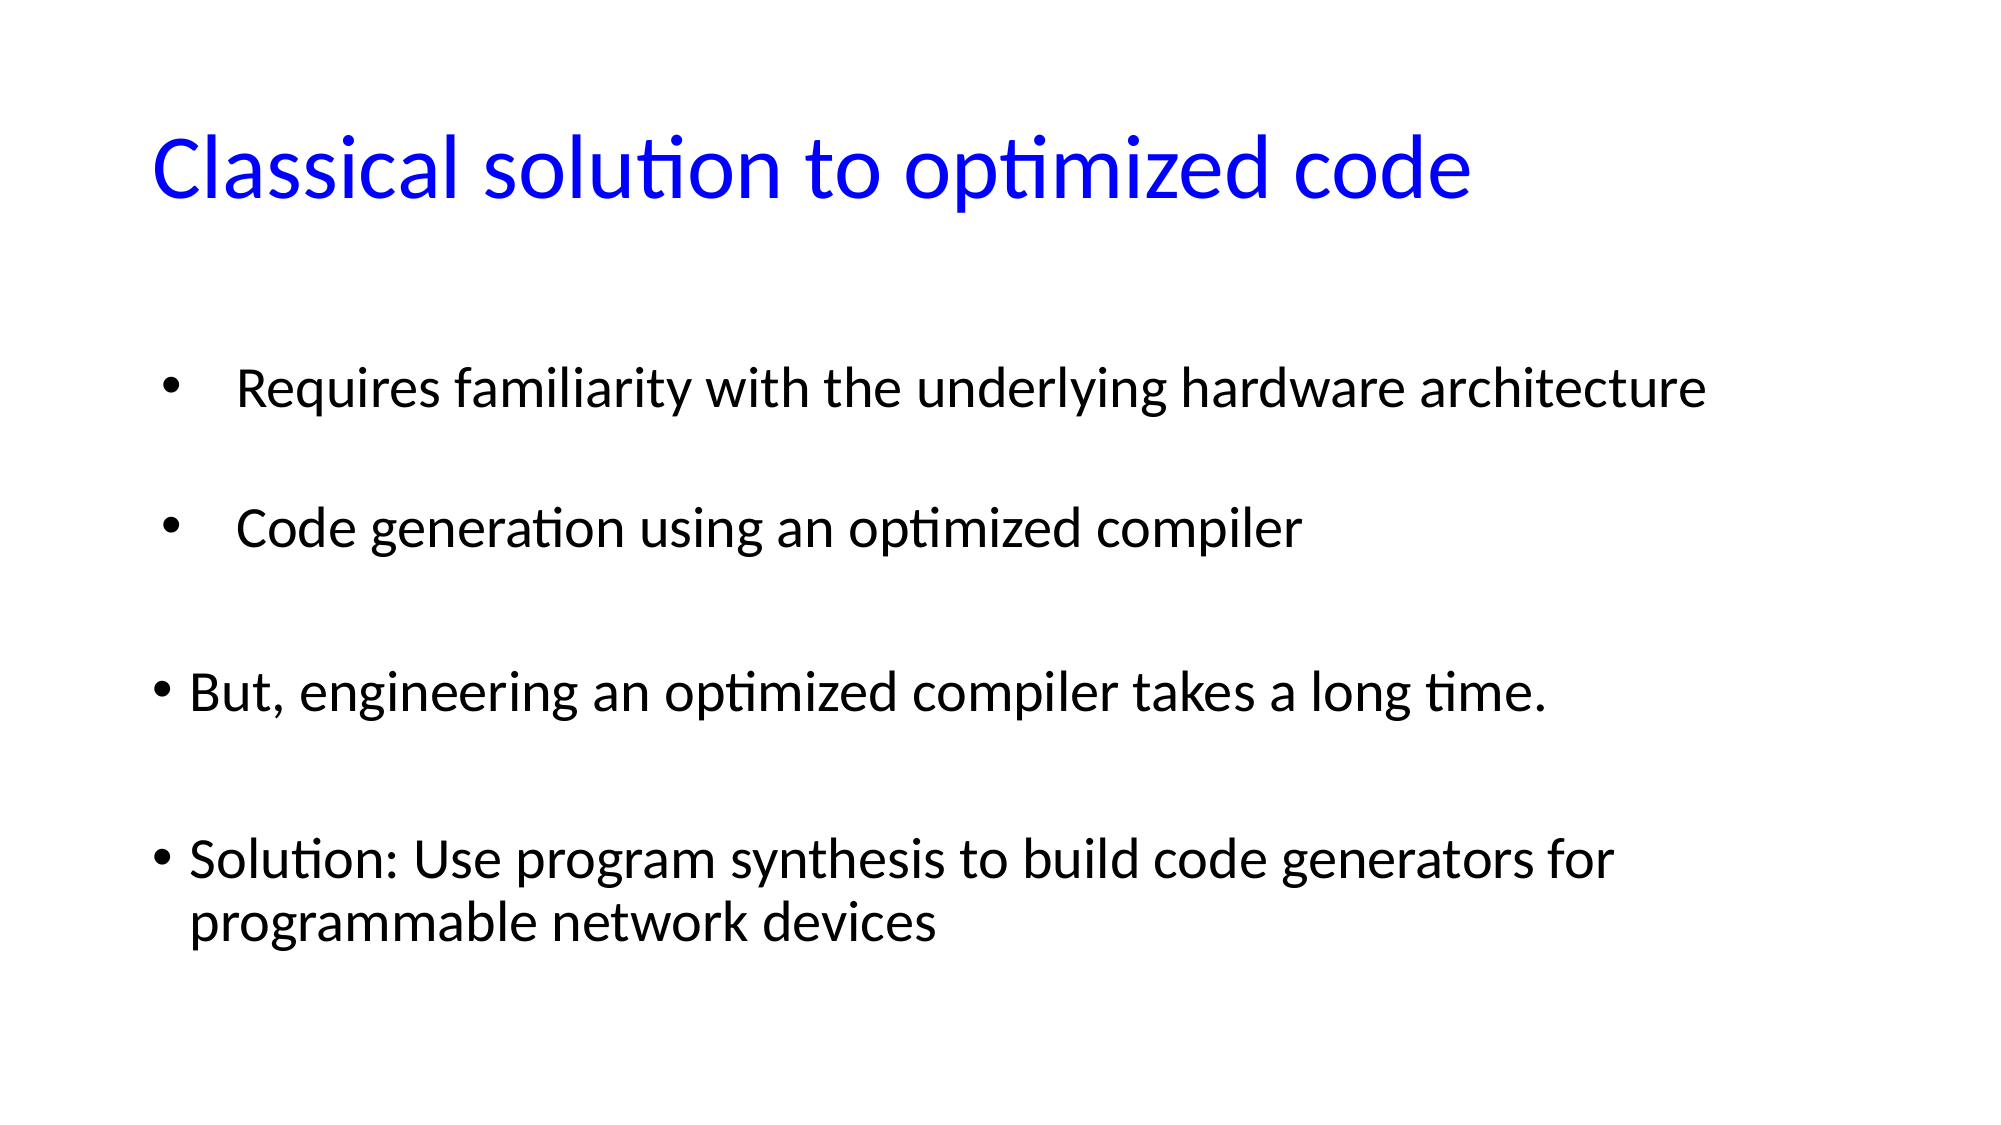

# Classical solution to optimized code
Requires familiarity with the underlying hardware architecture

Code generation using an optimized compiler

But, engineering an optimized compiler takes a long time.

Solution: Use program synthesis to build code generators for programmable network devices